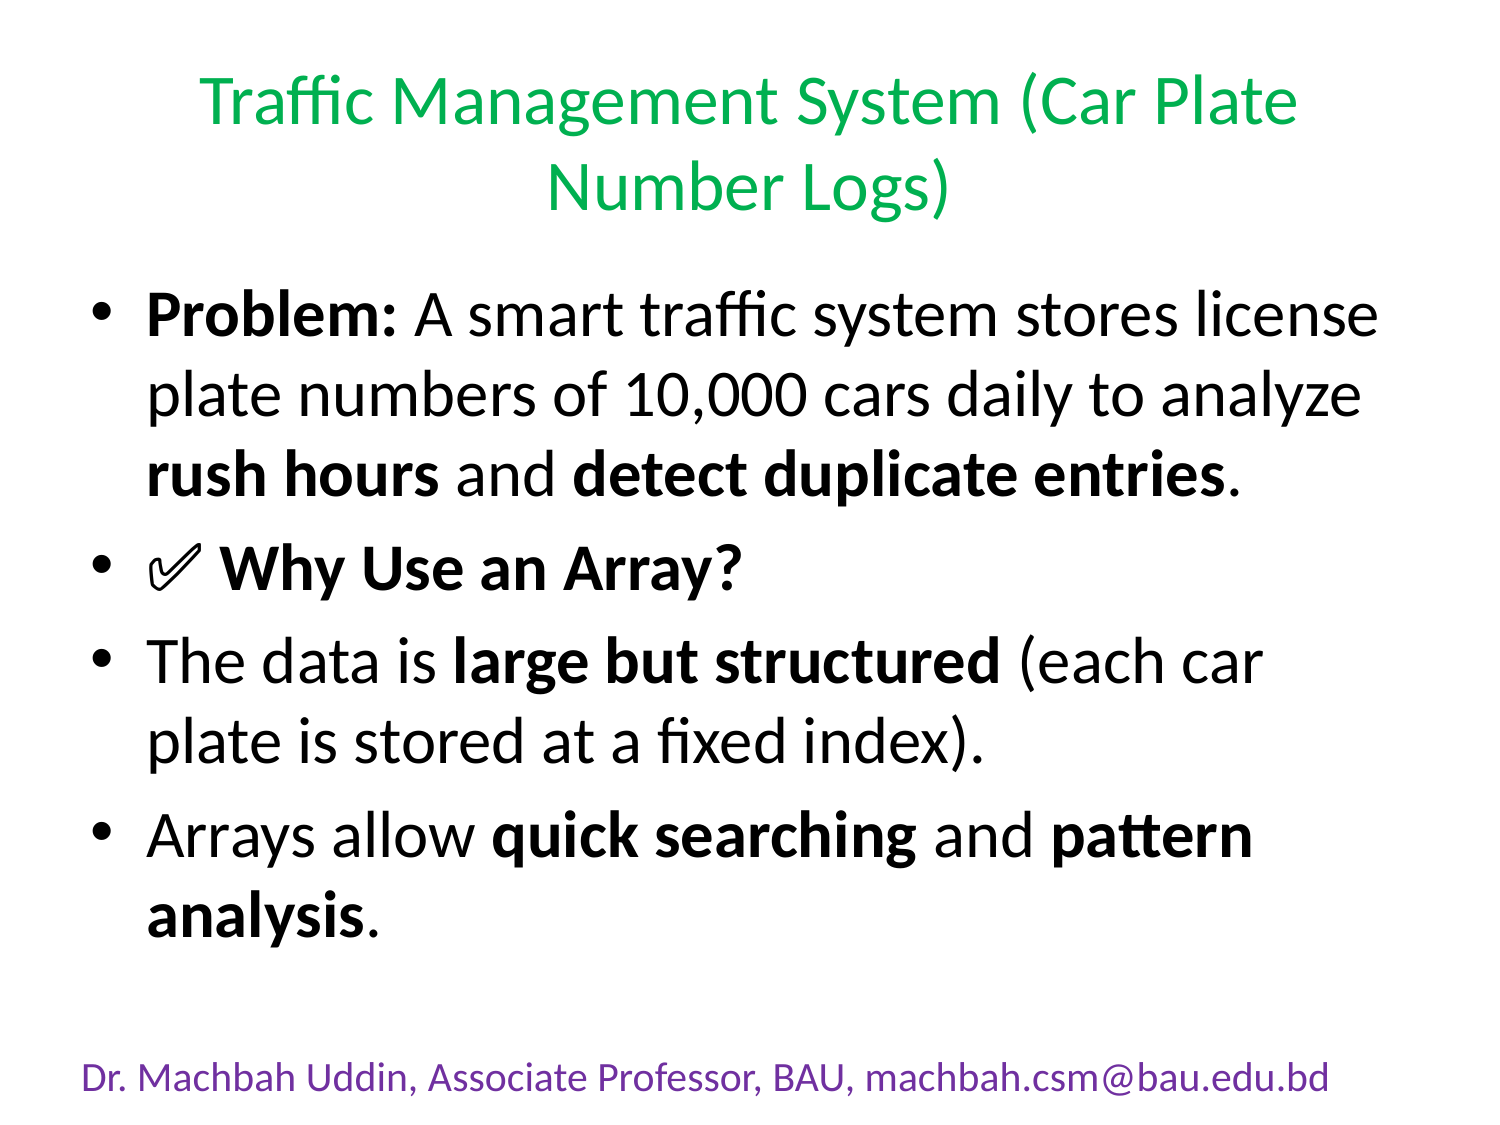

# Traffic Management System (Car Plate Number Logs)
Problem: A smart traffic system stores license plate numbers of 10,000 cars daily to analyze rush hours and detect duplicate entries.
✅ Why Use an Array?
The data is large but structured (each car plate is stored at a fixed index).
Arrays allow quick searching and pattern analysis.